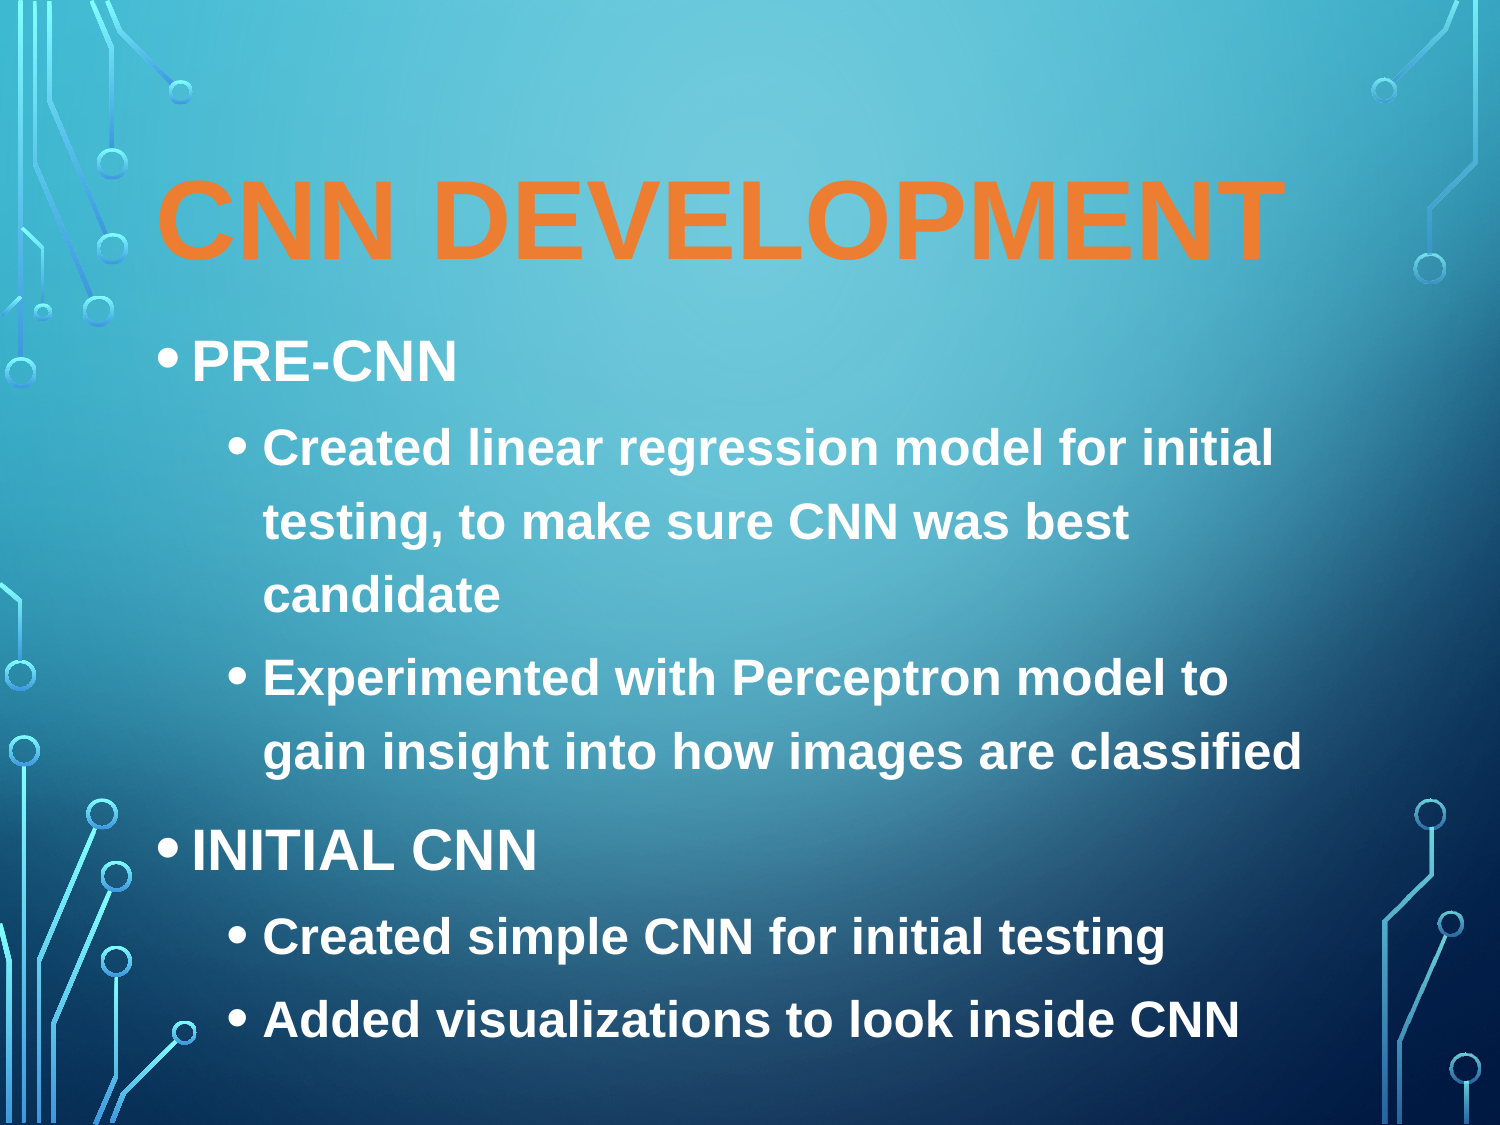

# CNN DEVELOPMENT
PRE-CNN
Created linear regression model for initial testing, to make sure CNN was best candidate
Experimented with Perceptron model to gain insight into how images are classified
INITIAL CNN
Created simple CNN for initial testing
Added visualizations to look inside CNN